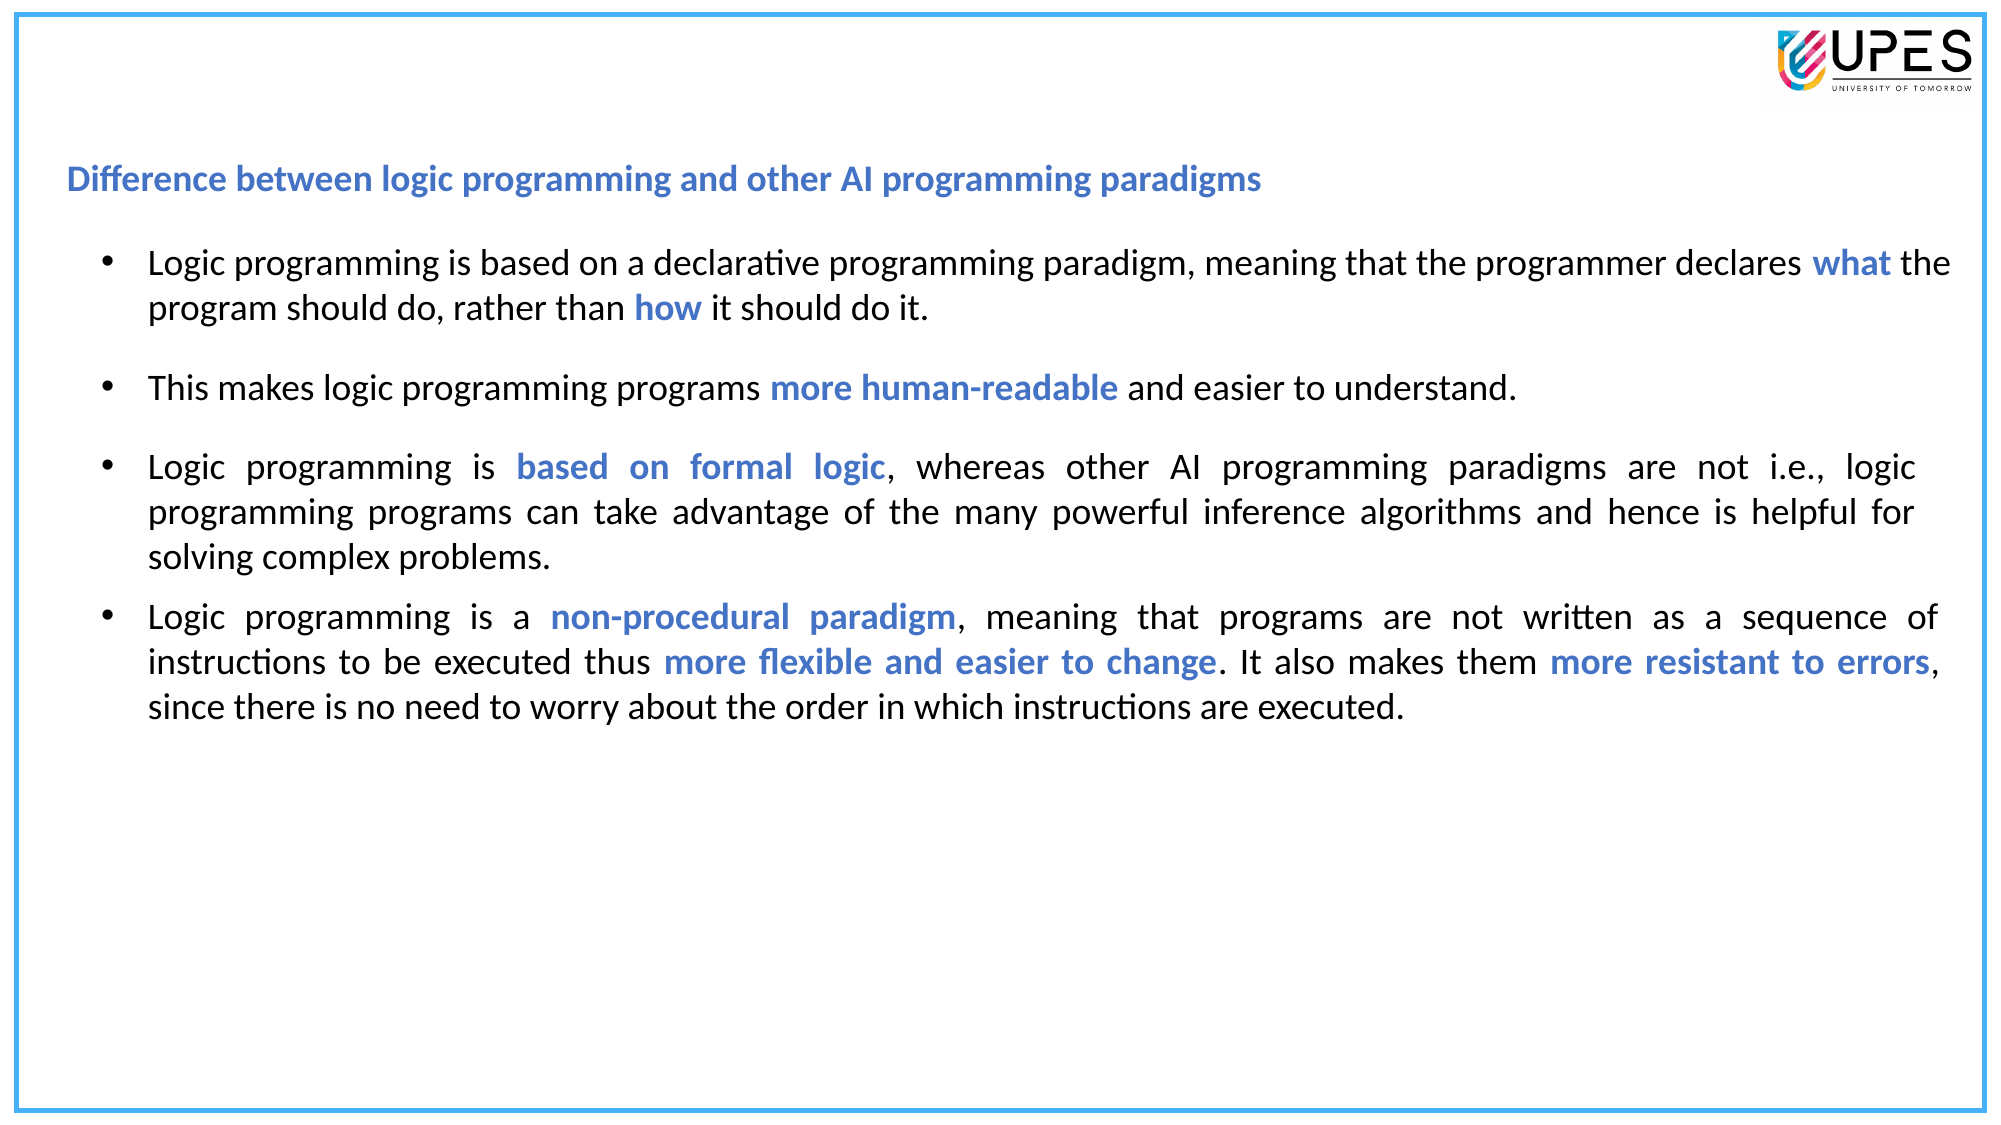

Difference between logic programming and other AI programming paradigms
Logic programming is based on a declarative programming paradigm, meaning that the programmer declares what the program should do, rather than how it should do it.
This makes logic programming programs more human-readable and easier to understand.
Logic programming is based on formal logic, whereas other AI programming paradigms are not i.e., logic programming programs can take advantage of the many powerful inference algorithms and hence is helpful for solving complex problems.
Logic programming is a non-procedural paradigm, meaning that programs are not written as a sequence of instructions to be executed thus more flexible and easier to change. It also makes them more resistant to errors, since there is no need to worry about the order in which instructions are executed.